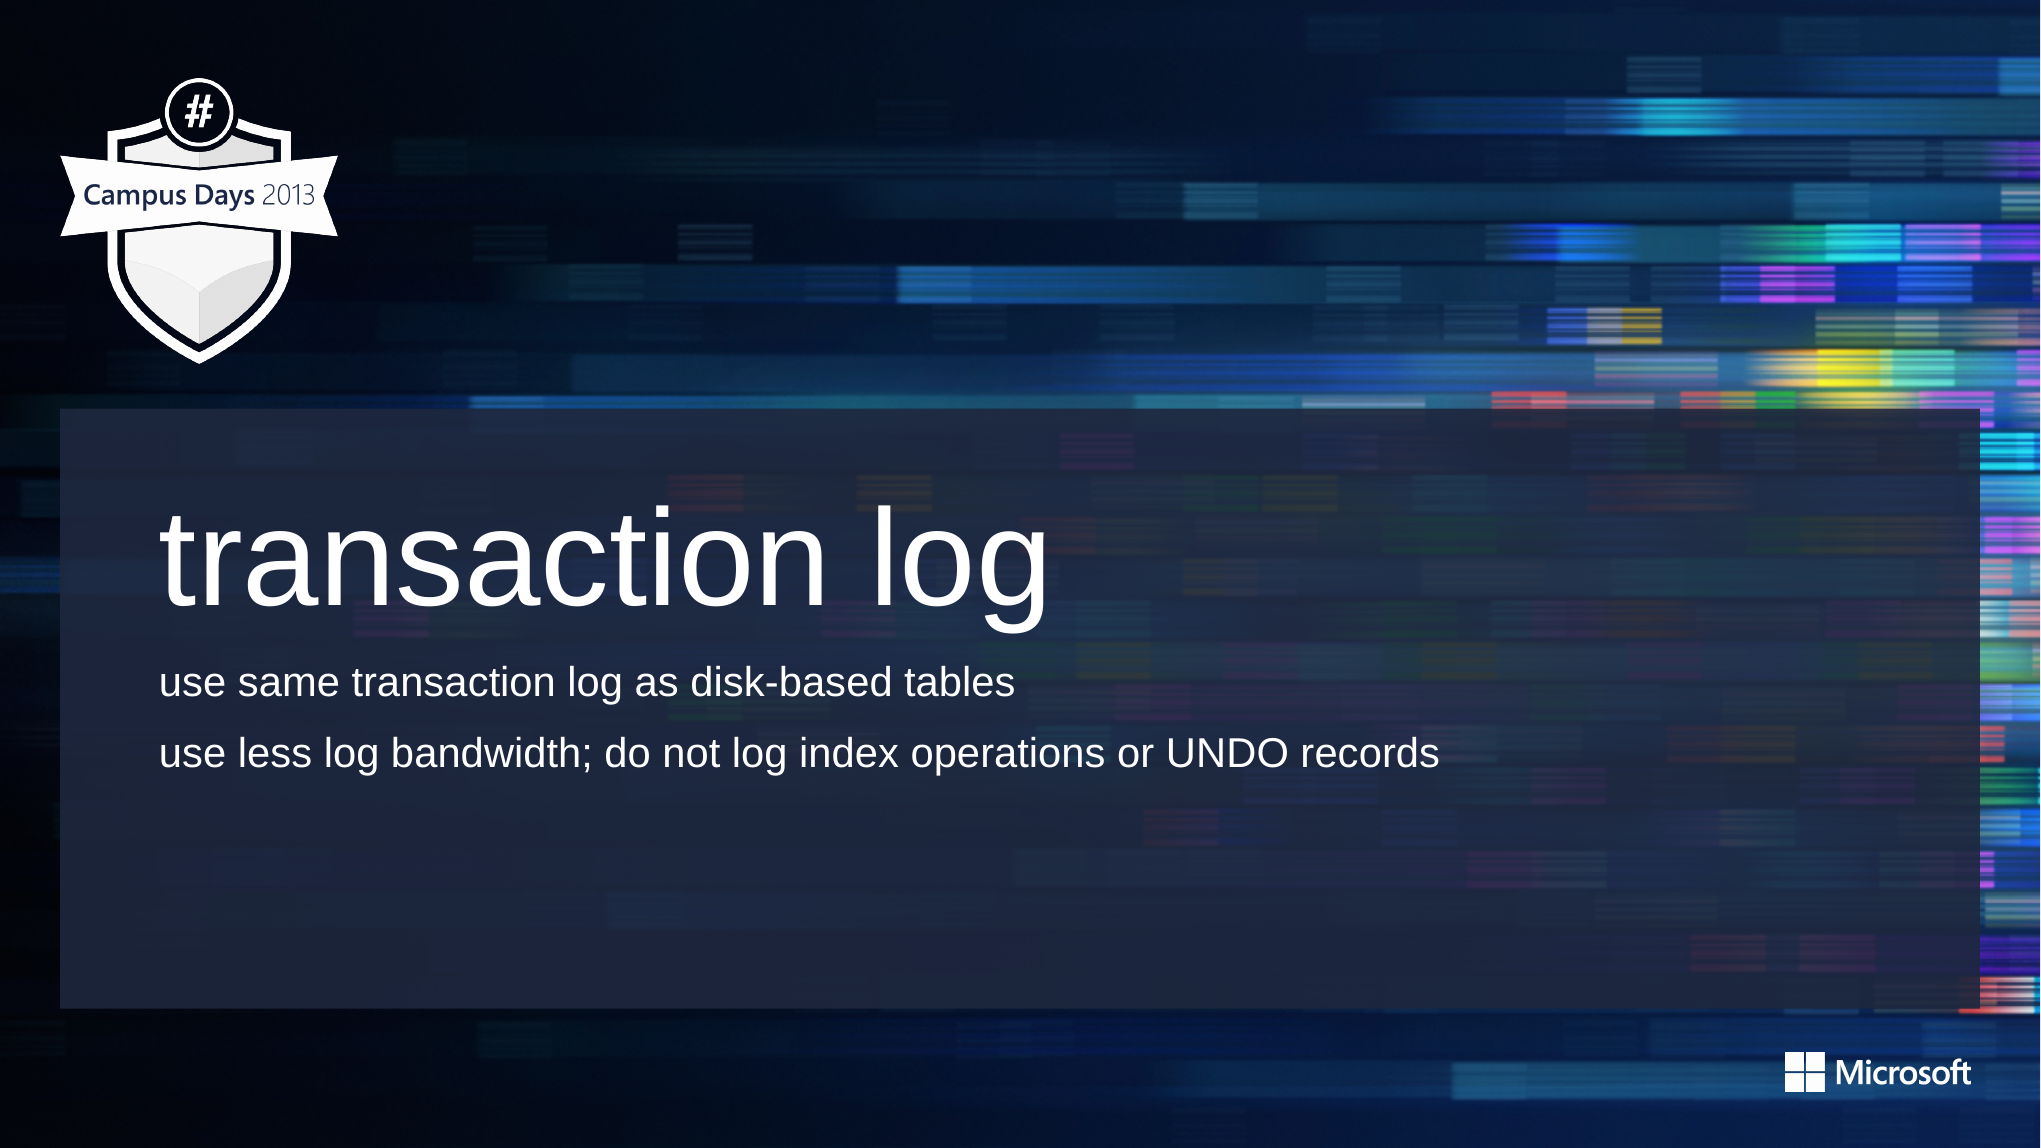

transaction log
use same transaction log as disk-based tables
use less log bandwidth; do not log index operations or UNDO records